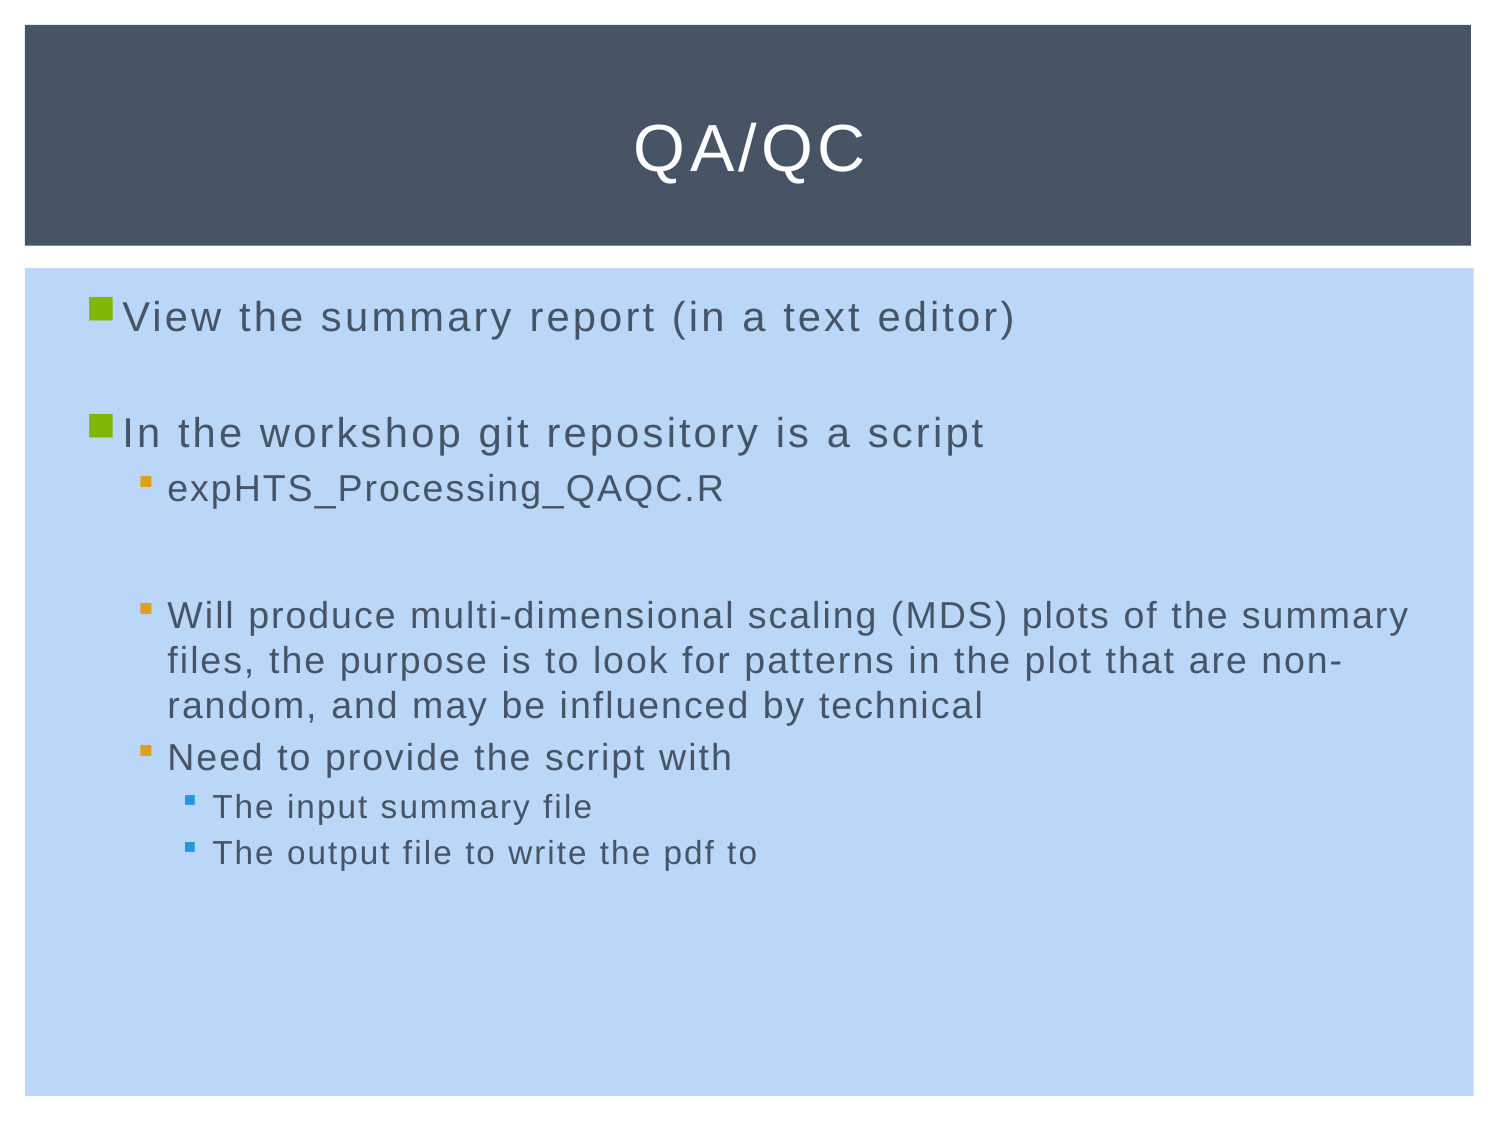

# QA/QC
View the summary report (in a text editor)

In the workshop git repository is a script
expHTS_Processing_QAQC.R

Will produce multi-dimensional scaling (MDS) plots of the summary files, the purpose is to look for patterns in the plot that are non-random, and may be influenced by technical
Need to provide the script with
The input summary file
The output file to write the pdf to